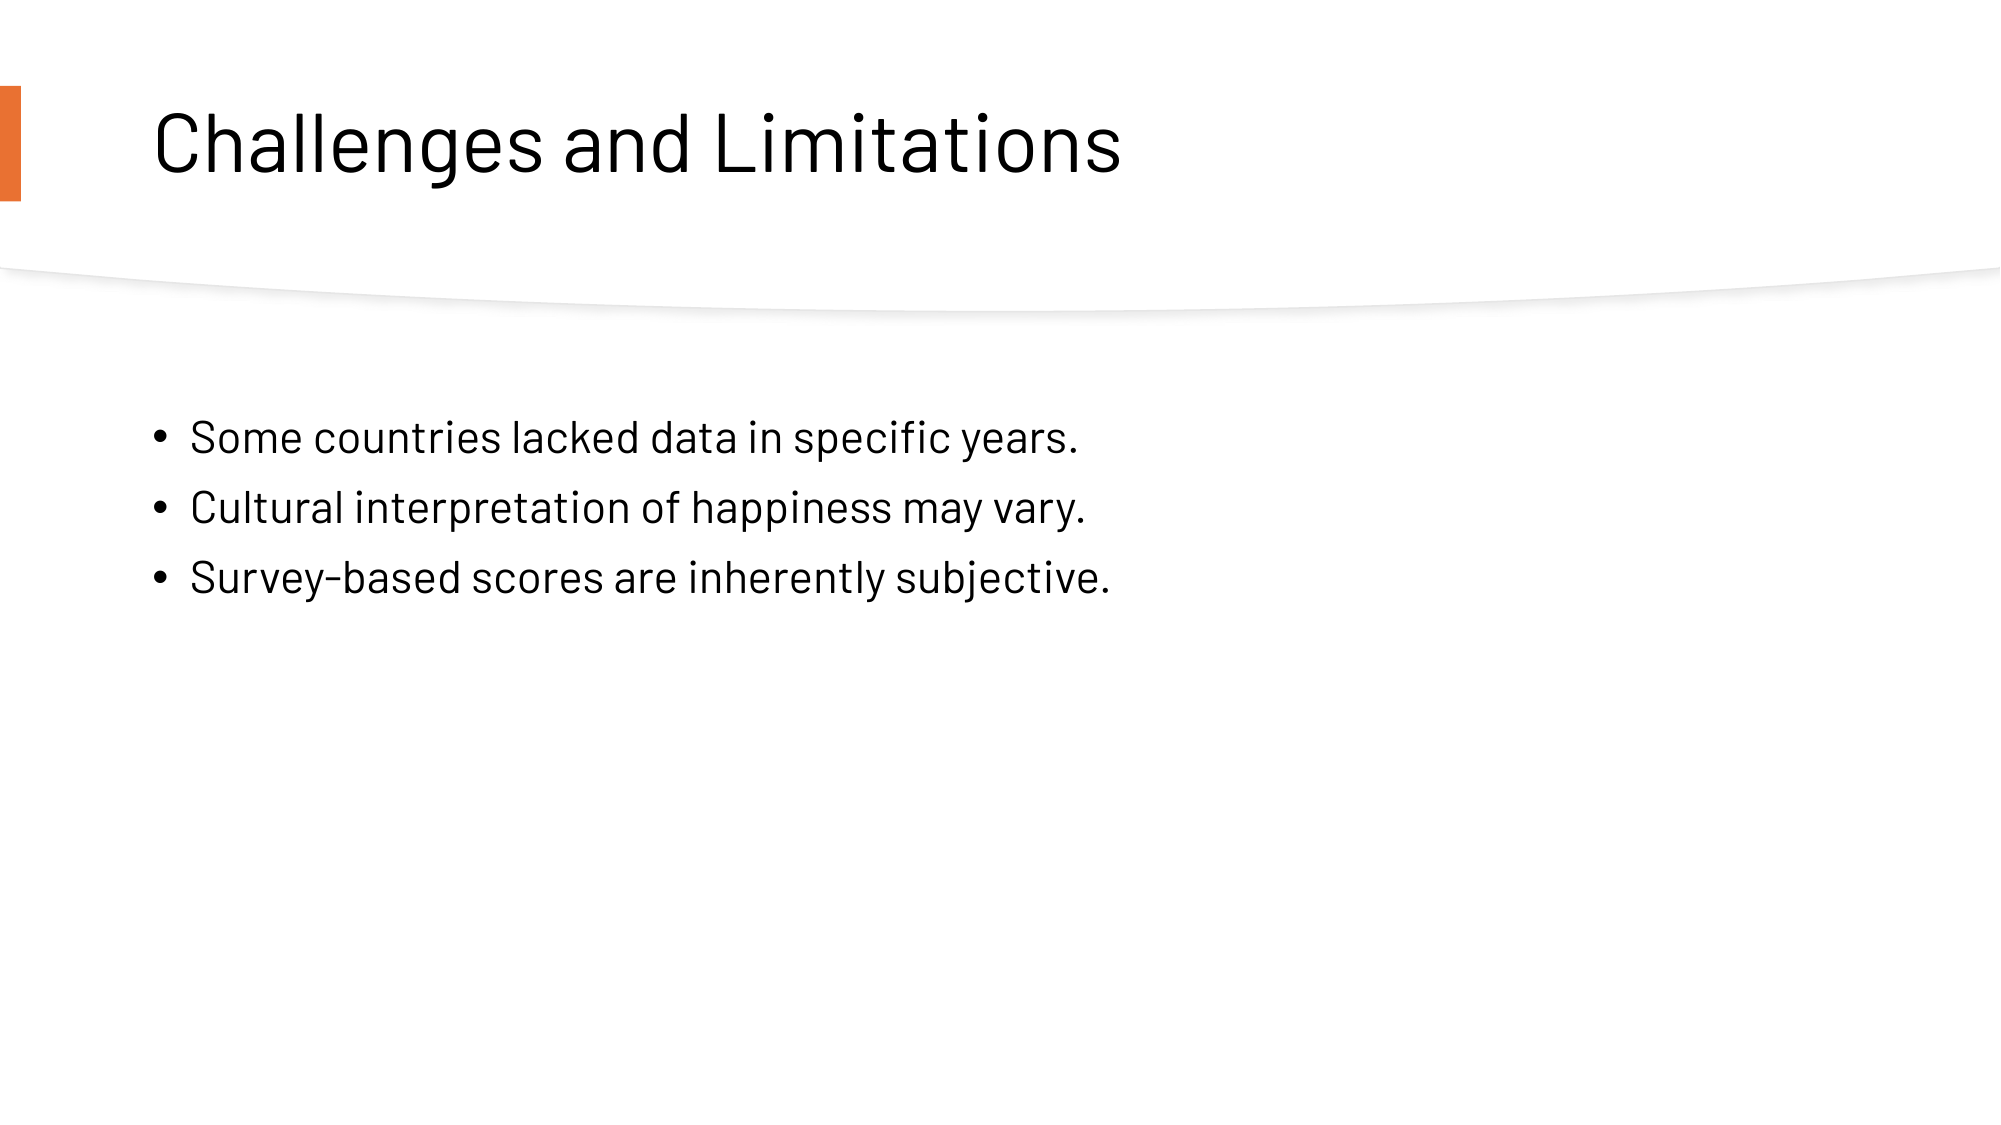

# Challenges and Limitations

Some countries lacked data in specific years.
Cultural interpretation of happiness may vary.
Survey-based scores are inherently subjective.